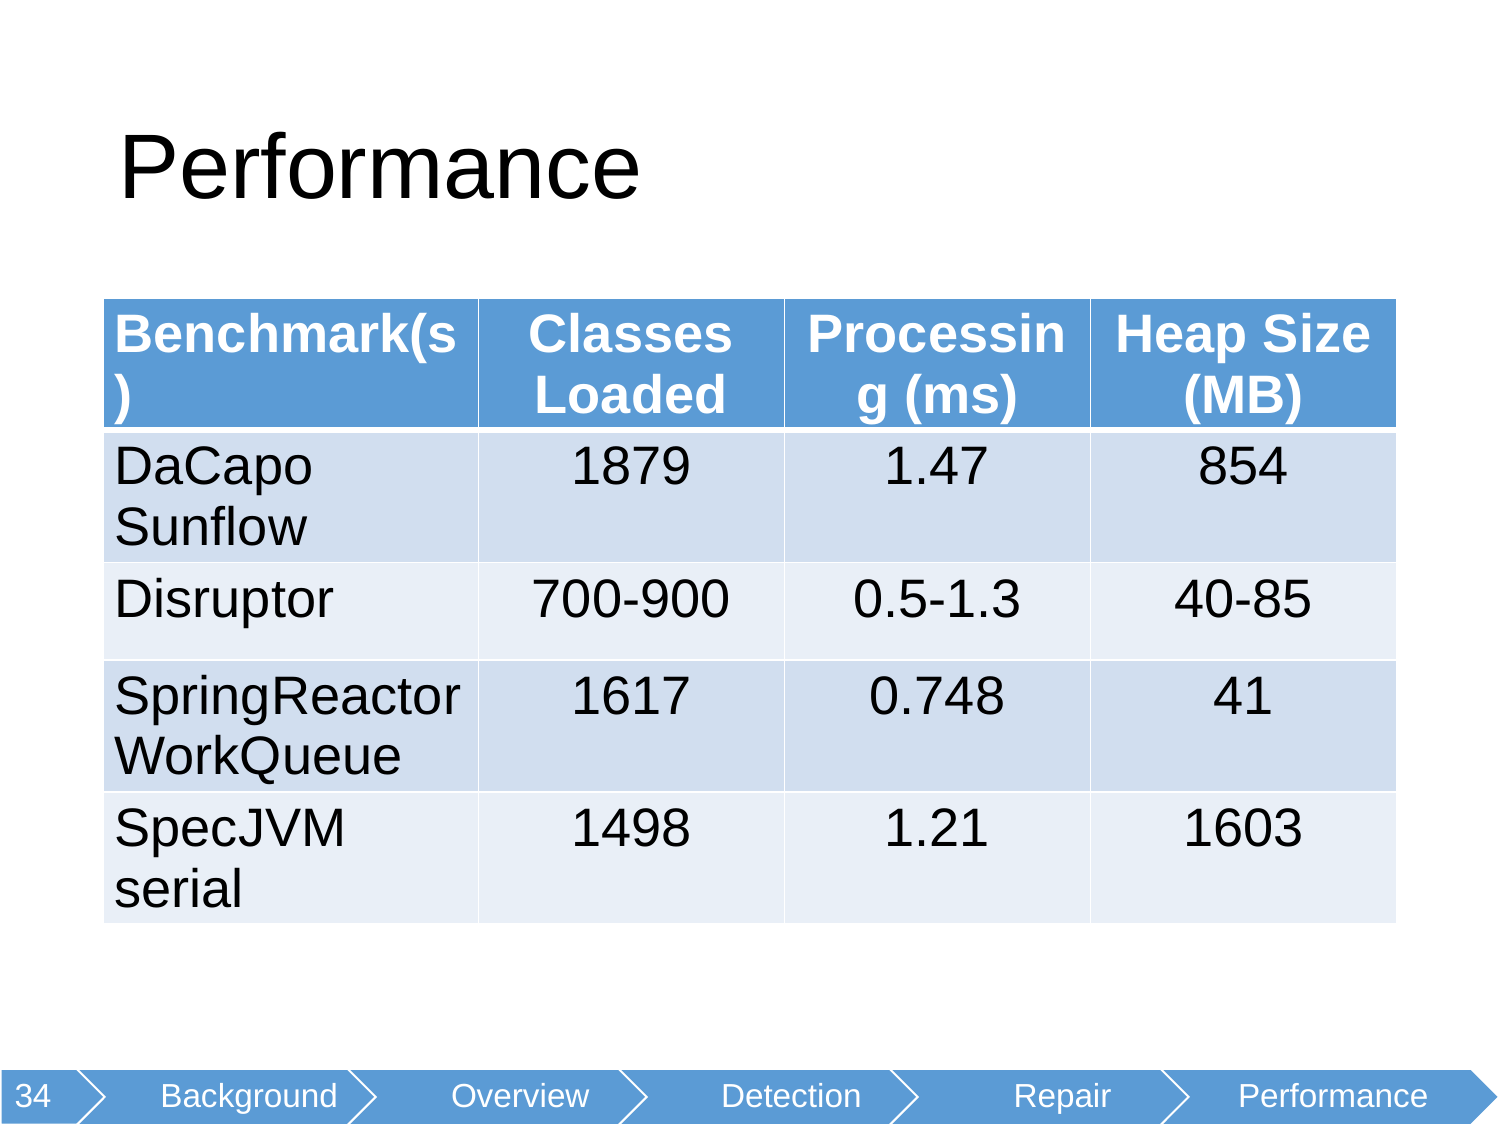

# Performance
| Benchmark(s) | Classes Loaded | Processing (ms) | Heap Size (MB) |
| --- | --- | --- | --- |
| DaCapo Sunflow | 1879 | 1.47 | 854 |
| Disruptor | 700-900 | 0.5-1.3 | 40-85 |
| SpringReactor WorkQueue | 1617 | 0.748 | 41 |
| SpecJVM serial | 1498 | 1.21 | 1603 |
34
Background
Overview
Detection
Repair
Performance